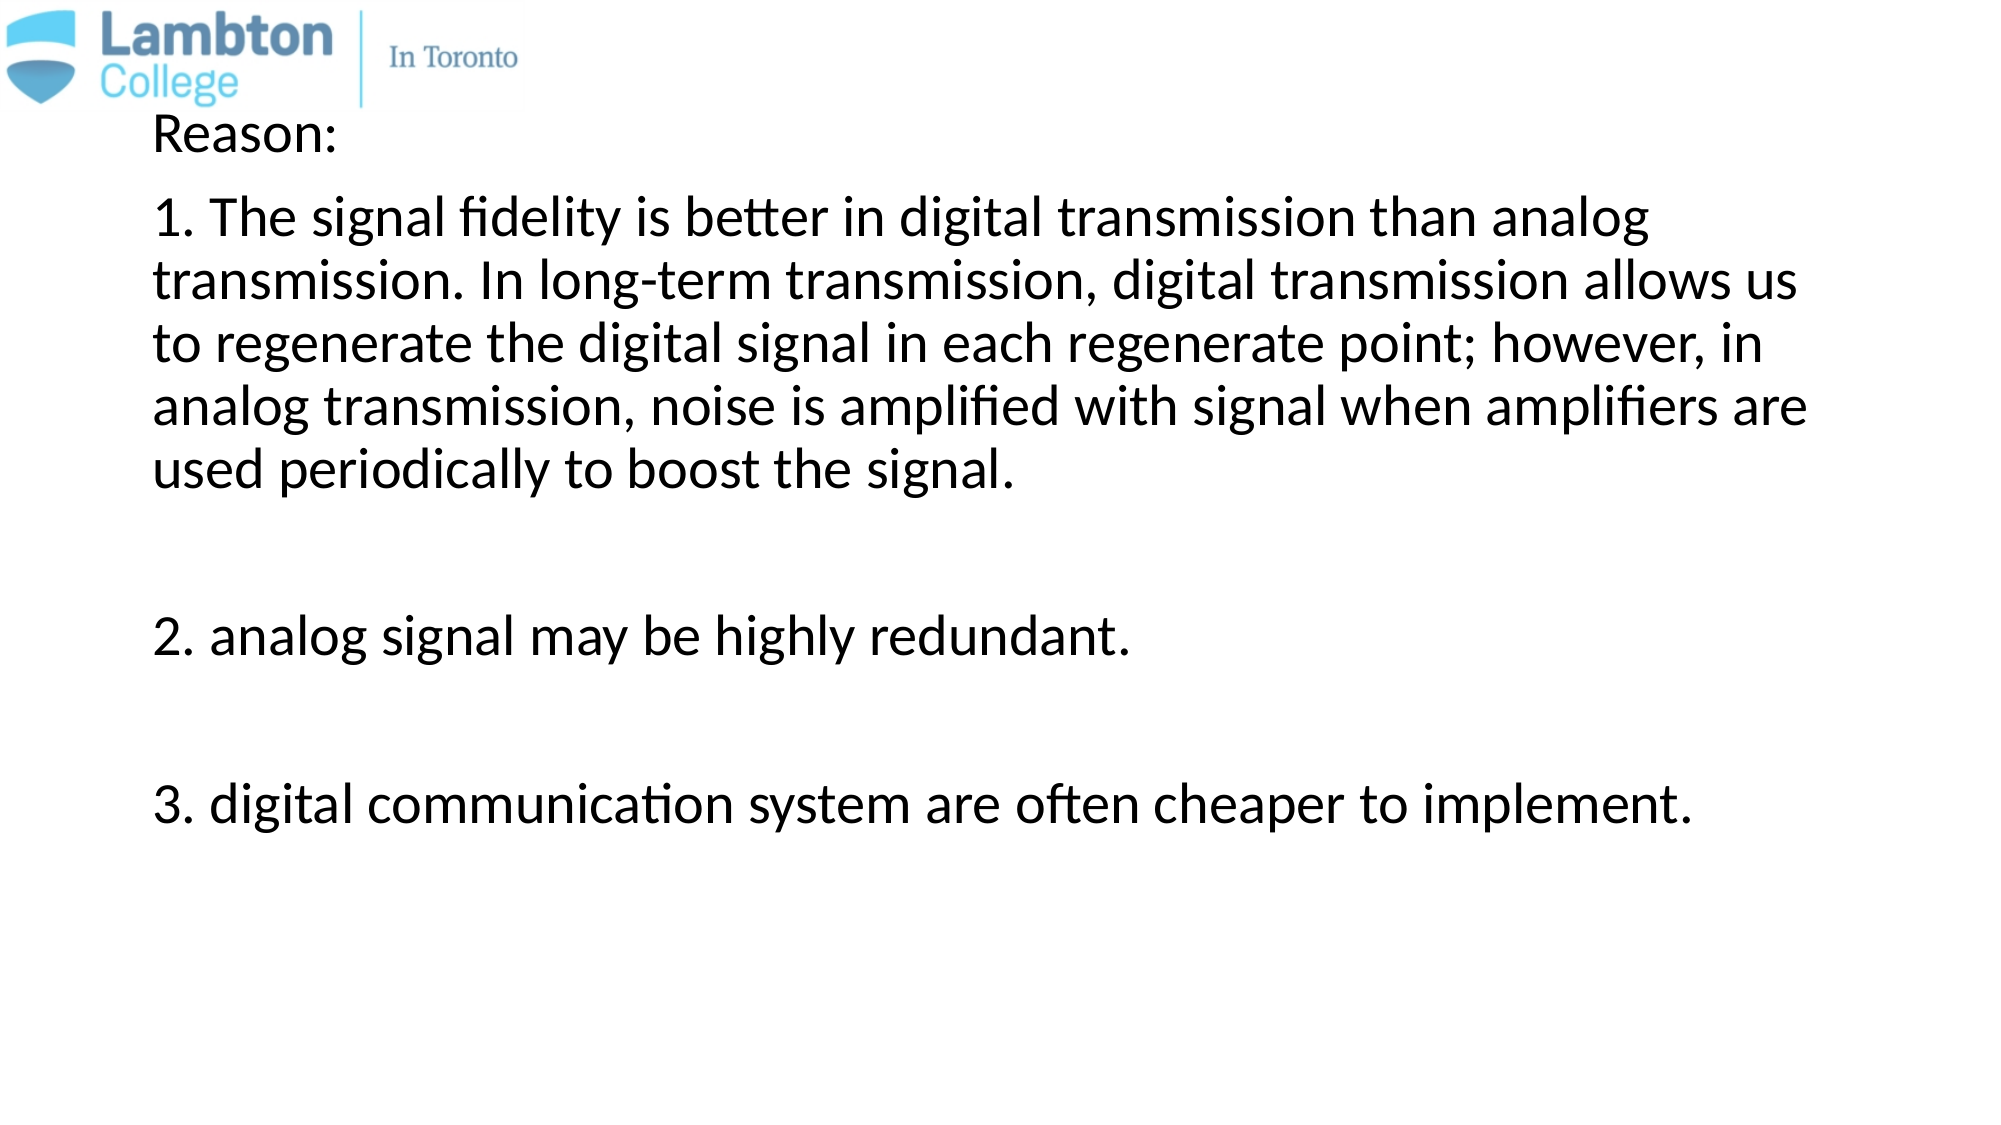

Reason:
1. The signal fidelity is better in digital transmission than analog transmission. In long-term transmission, digital transmission allows us to regenerate the digital signal in each regenerate point; however, in analog transmission, noise is amplified with signal when amplifiers are used periodically to boost the signal.

2. analog signal may be highly redundant.

3. digital communication system are often cheaper to implement.